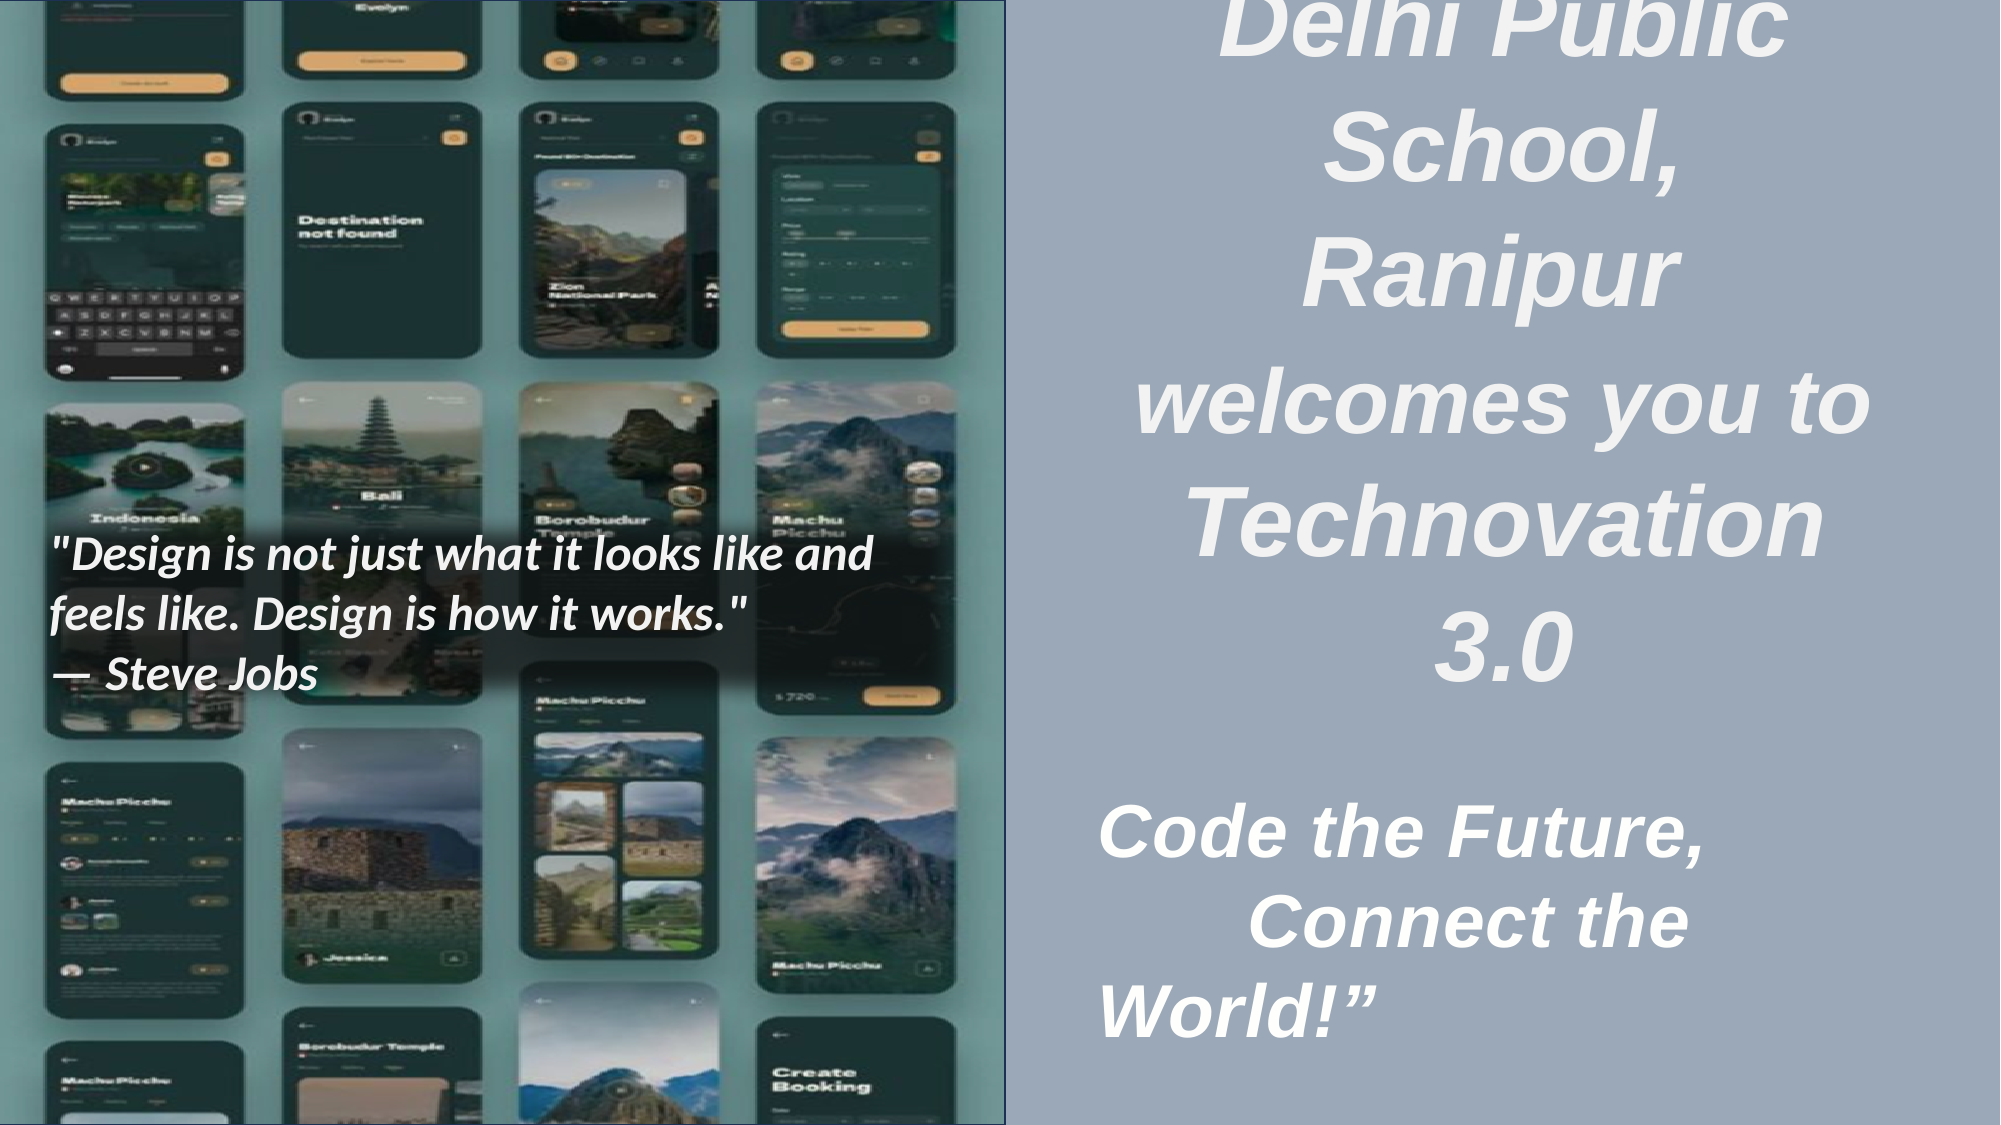

"Design is not just what it looks like and feels like. Design is how it works."
— Steve Jobs

"The great thing about the Internet is that it’s open. The bad thing is that it’s open."
— Esther Dyson

"If you're not embarrassed by the first 	version of your product, you’ve 	launched too late."
— Reid Hoffman
# Delhi Public School, Ranipur welcomes you to Technovation 3.0
Code the Future,
	Connect the World!”